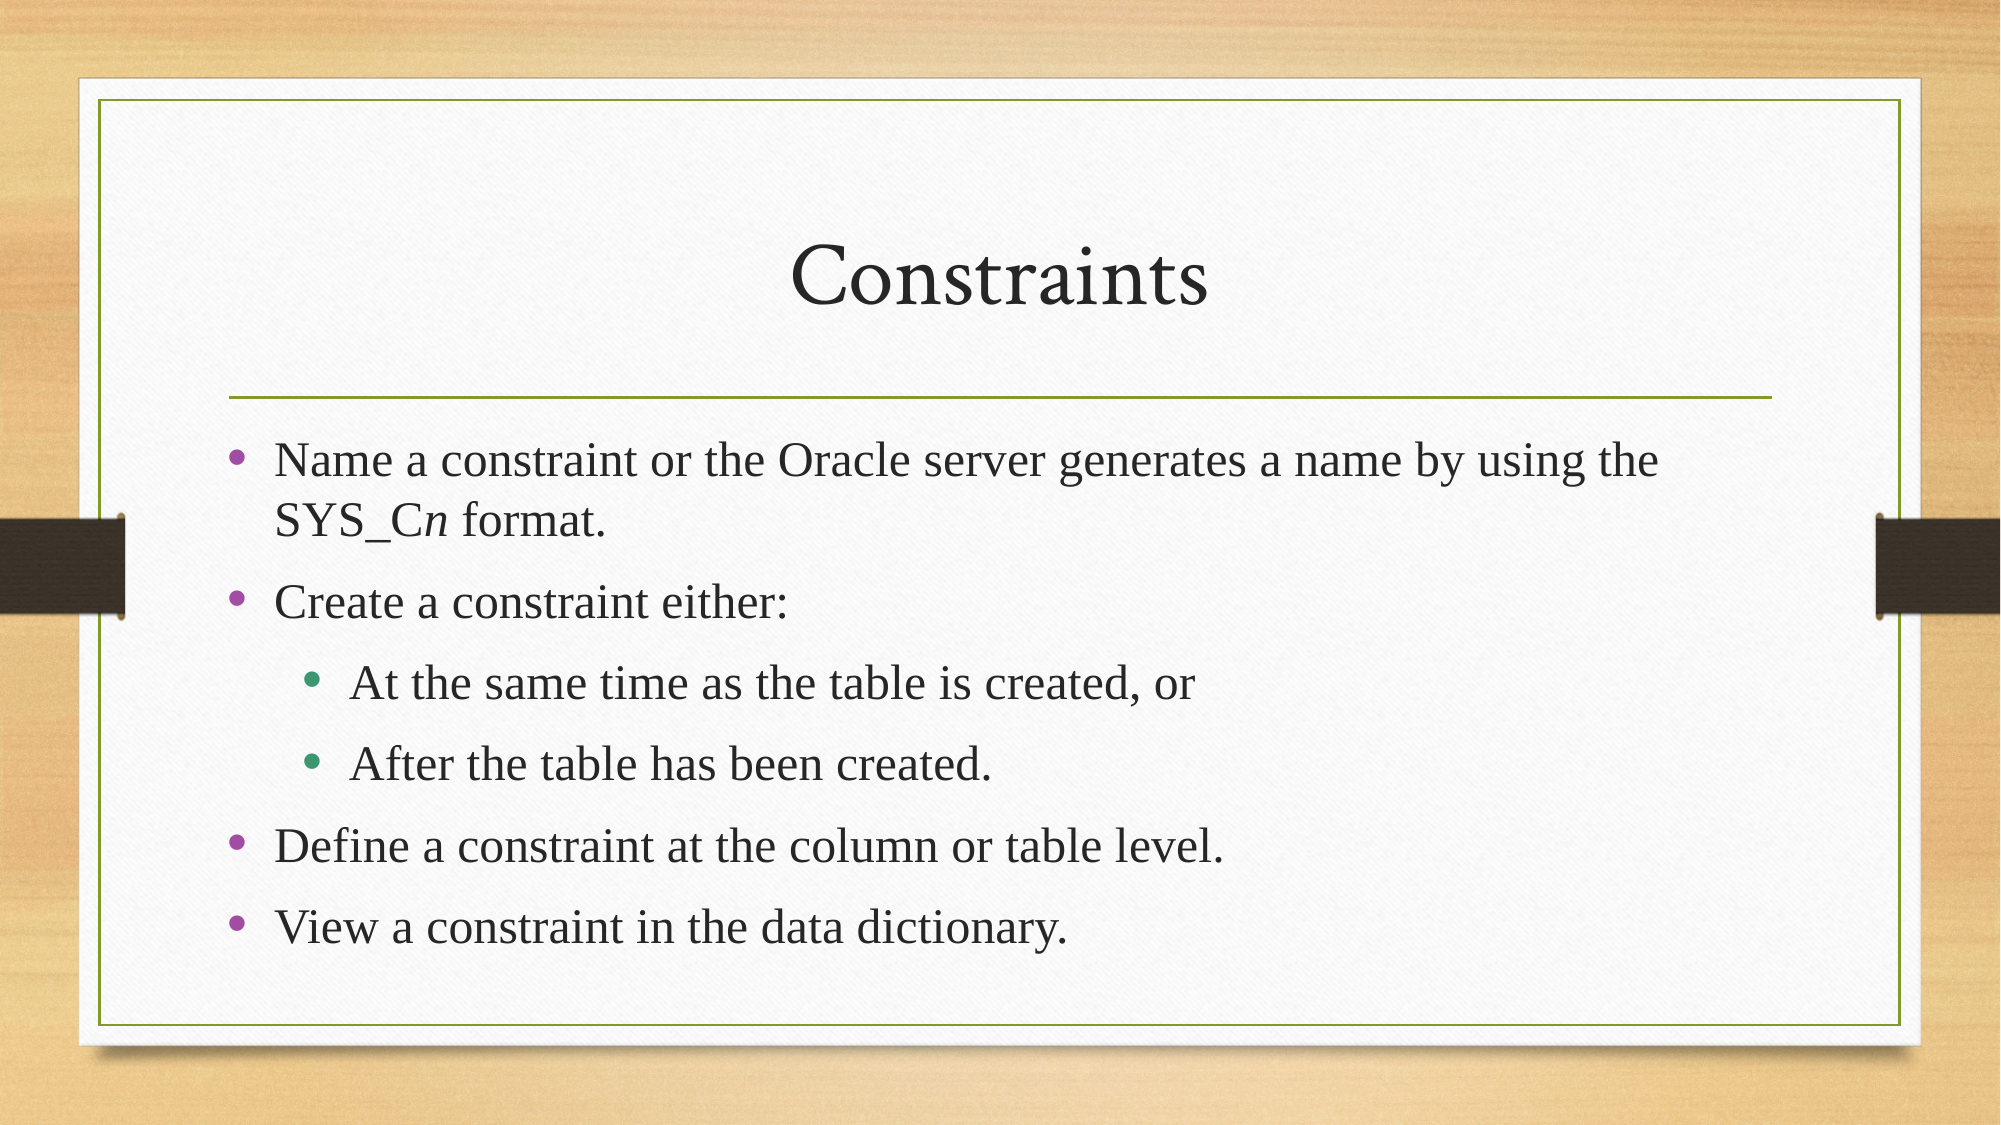

# Constraints
Name a constraint or the Oracle server generates a name by using the SYS_Cn format.
Create a constraint either:
At the same time as the table is created, or
After the table has been created.
Define a constraint at the column or table level.
View a constraint in the data dictionary.